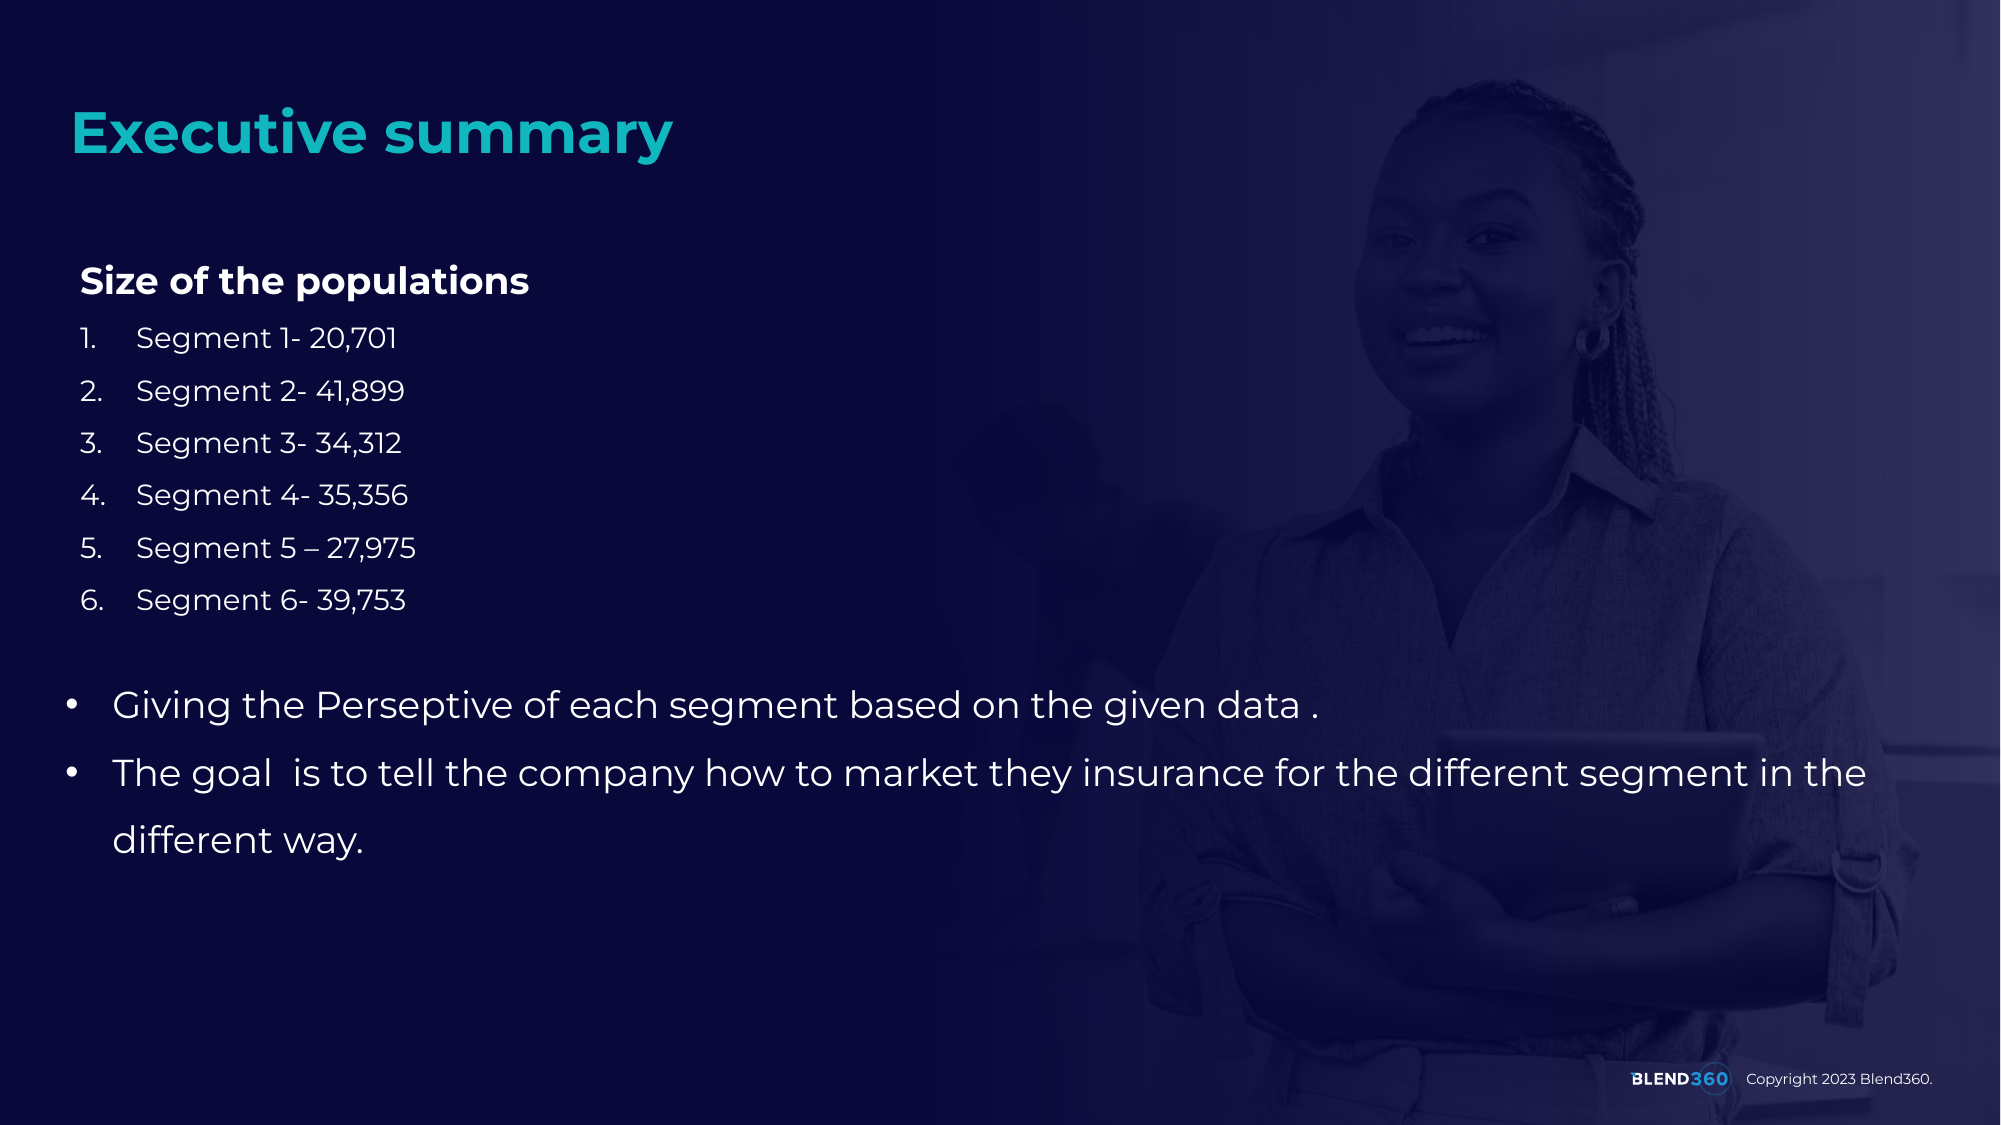

Executive summary
Size of the populations
Segment 1- 20,701
Segment 2- 41,899
Segment 3- 34,312
Segment 4- 35,356
Segment 5 – 27,975
Segment 6- 39,753
Giving the Perseptive of each segment based on the given data .
The goal  is to tell the company how to market they insurance for the different segment in the different way.